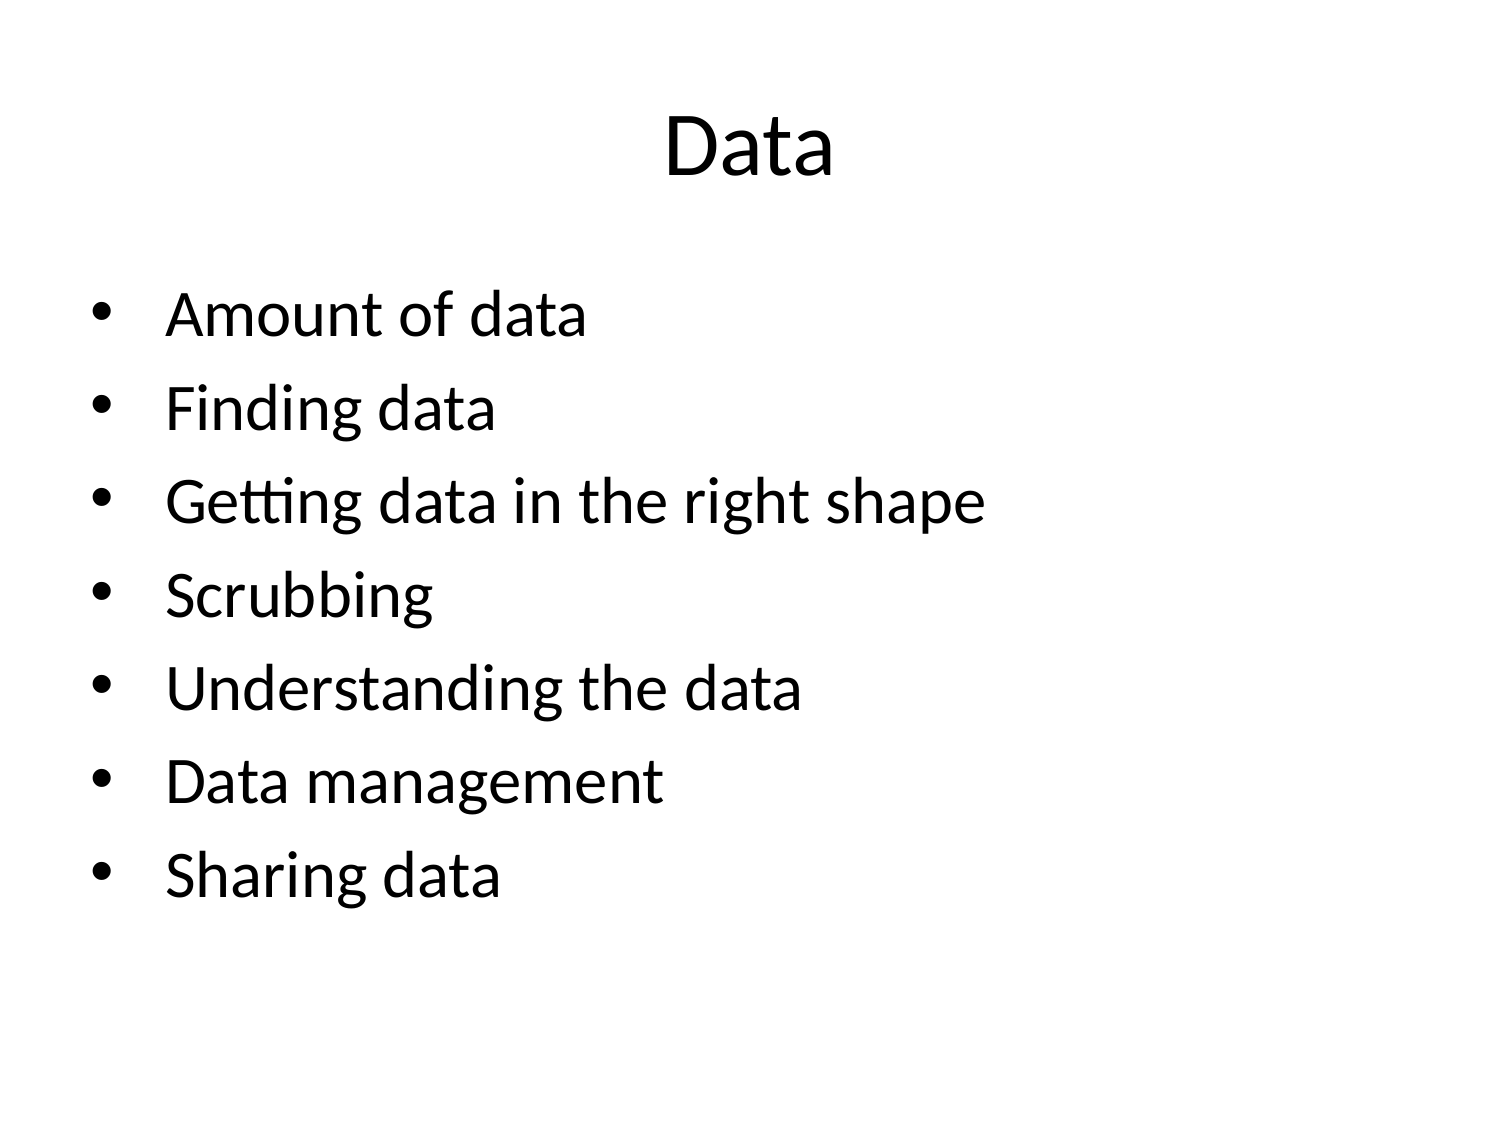

# Data
Amount of data
Finding data
Getting data in the right shape
Scrubbing
Understanding the data
Data management
Sharing data